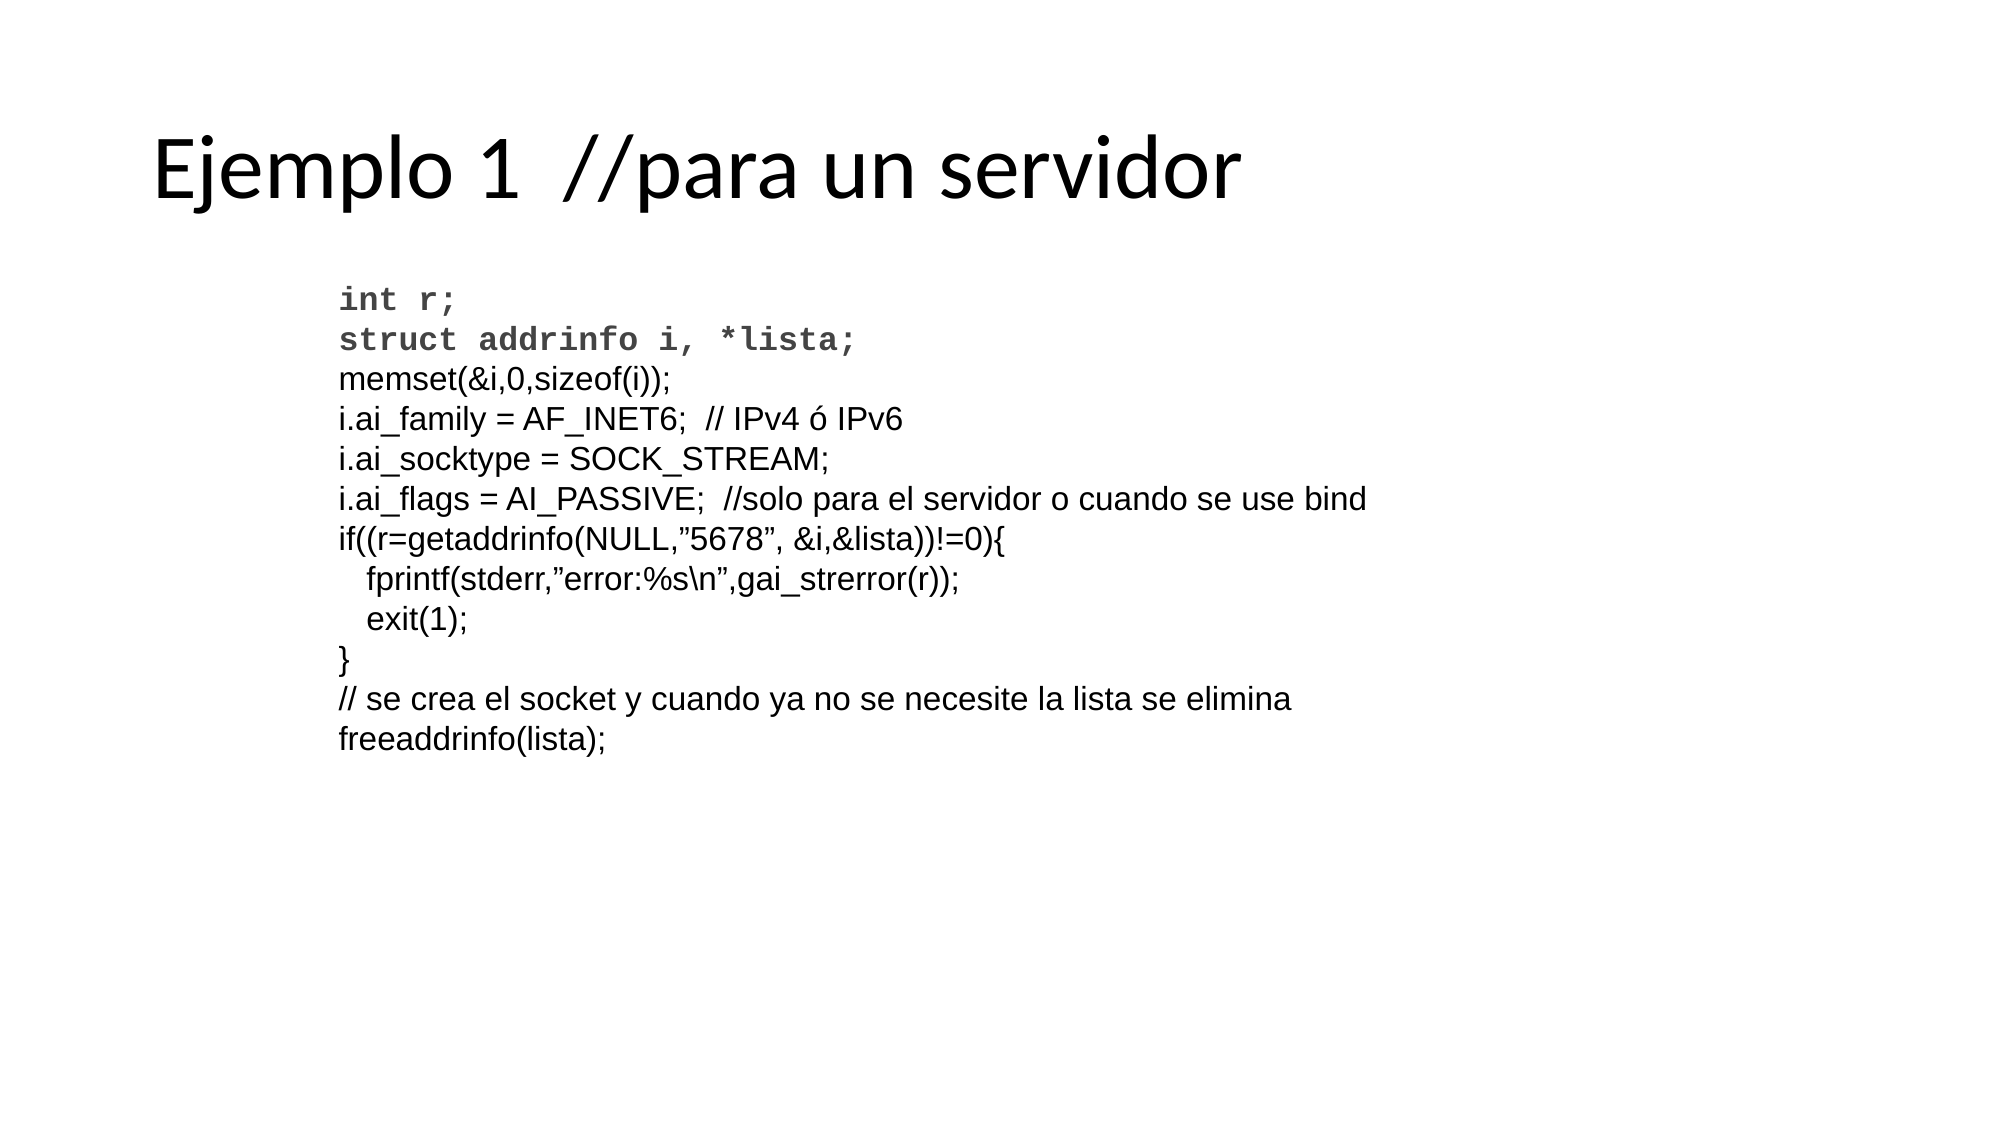

Ejemplo 1  //para un servidor
int r;
struct addrinfo i, *lista;
memset(&i,0,sizeof(i));
i.ai_family = AF_INET6;  // IPv4 ó IPv6
i.ai_socktype = SOCK_STREAM;
i.ai_flags = AI_PASSIVE;  //solo para el servidor o cuando se use bind
if((r=getaddrinfo(NULL,”5678”, &i,&lista))!=0){
   fprintf(stderr,”error:%s\n”,gai_strerror(r));
   exit(1);
}
// se crea el socket y cuando ya no se necesite la lista se elimina
freeaddrinfo(lista);